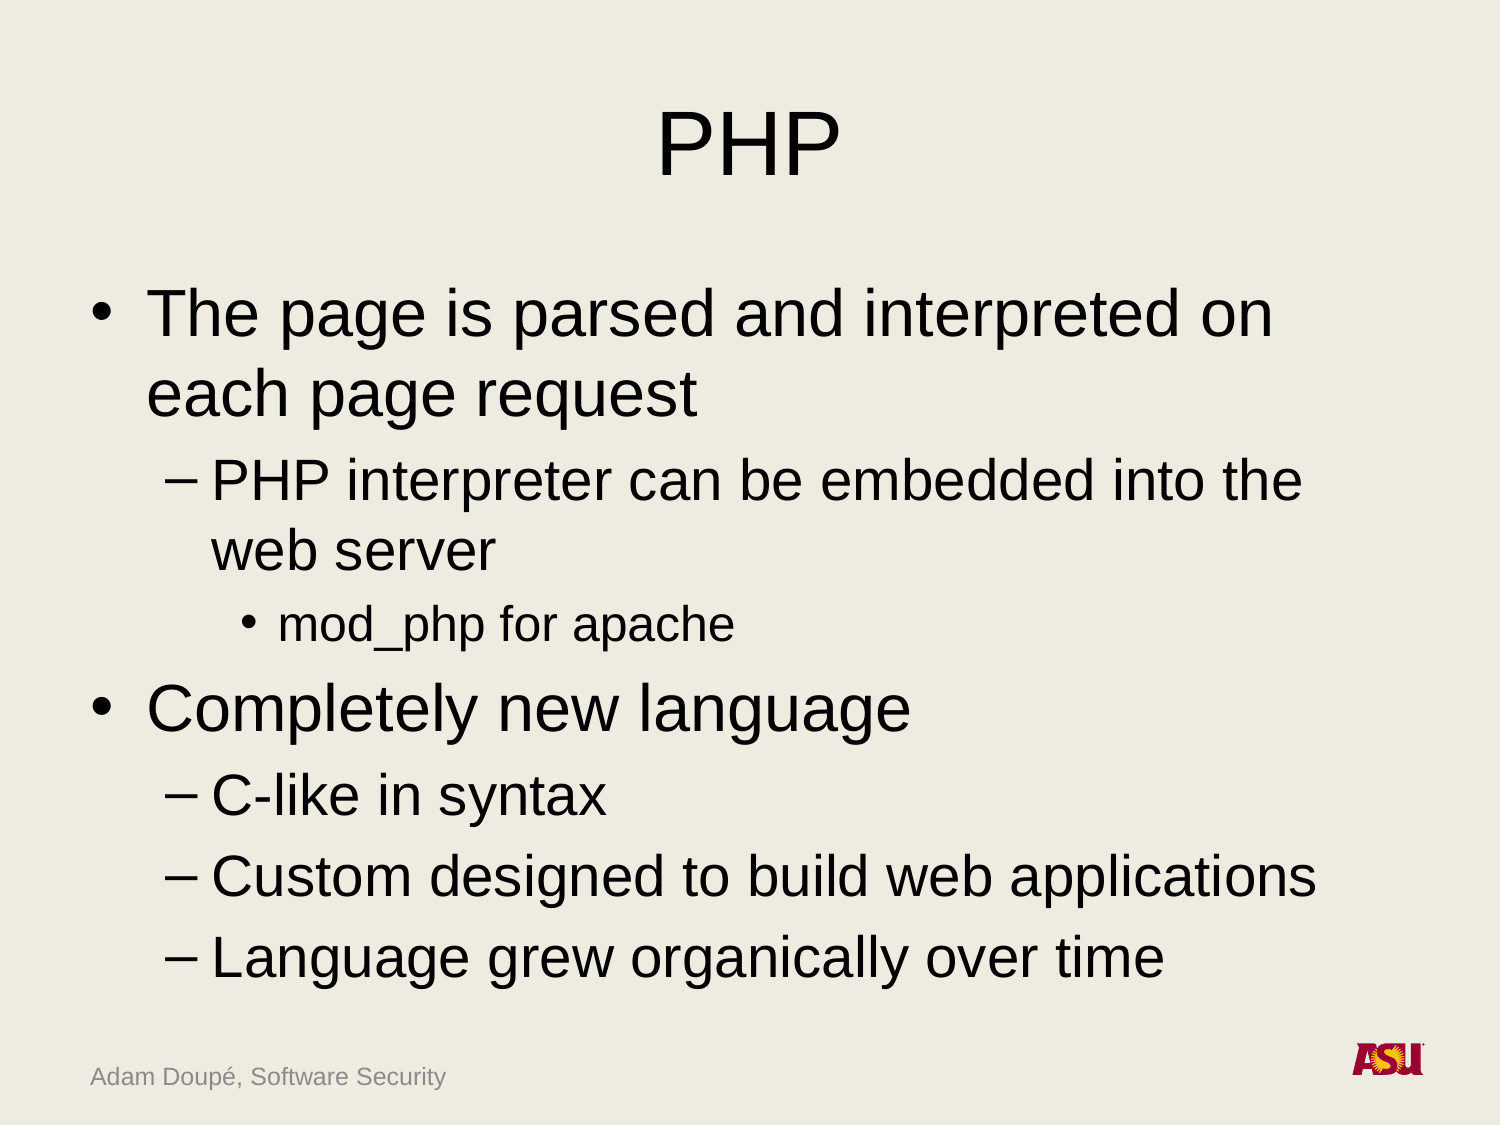

# PHP

The page is parsed and interpreted on each page request
PHP interpreter can be embedded into the web server
mod_php for apache
Completely new language
C-like in syntax
Custom designed to build web applications
Language grew organically over time